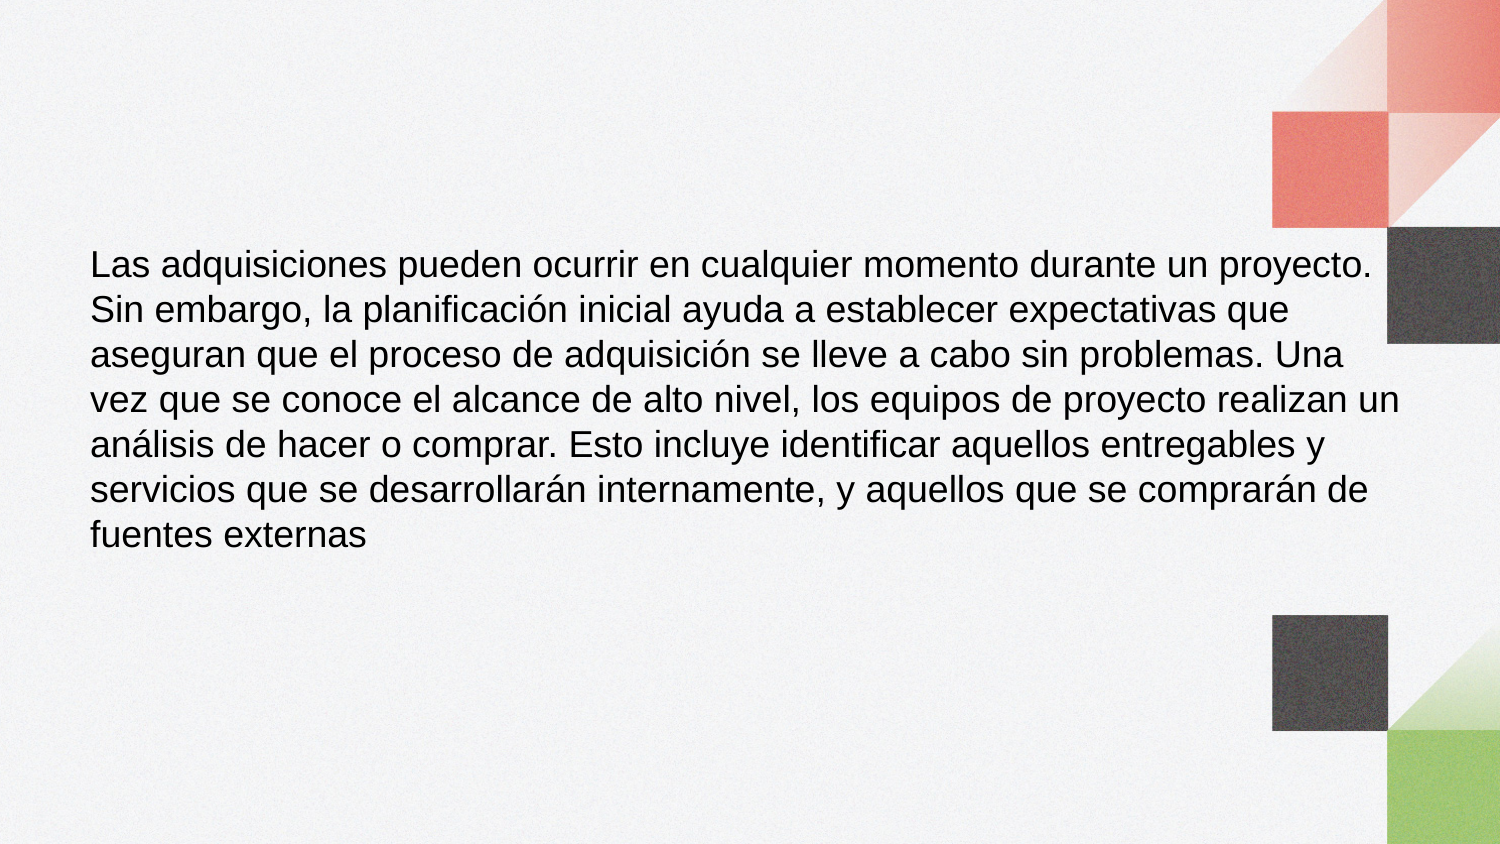

Las adquisiciones pueden ocurrir en cualquier momento durante un proyecto. Sin embargo, la planificación inicial ayuda a establecer expectativas que aseguran que el proceso de adquisición se lleve a cabo sin problemas. Una vez que se conoce el alcance de alto nivel, los equipos de proyecto realizan un análisis de hacer o comprar. Esto incluye identificar aquellos entregables y servicios que se desarrollarán internamente, y aquellos que se comprarán de fuentes externas